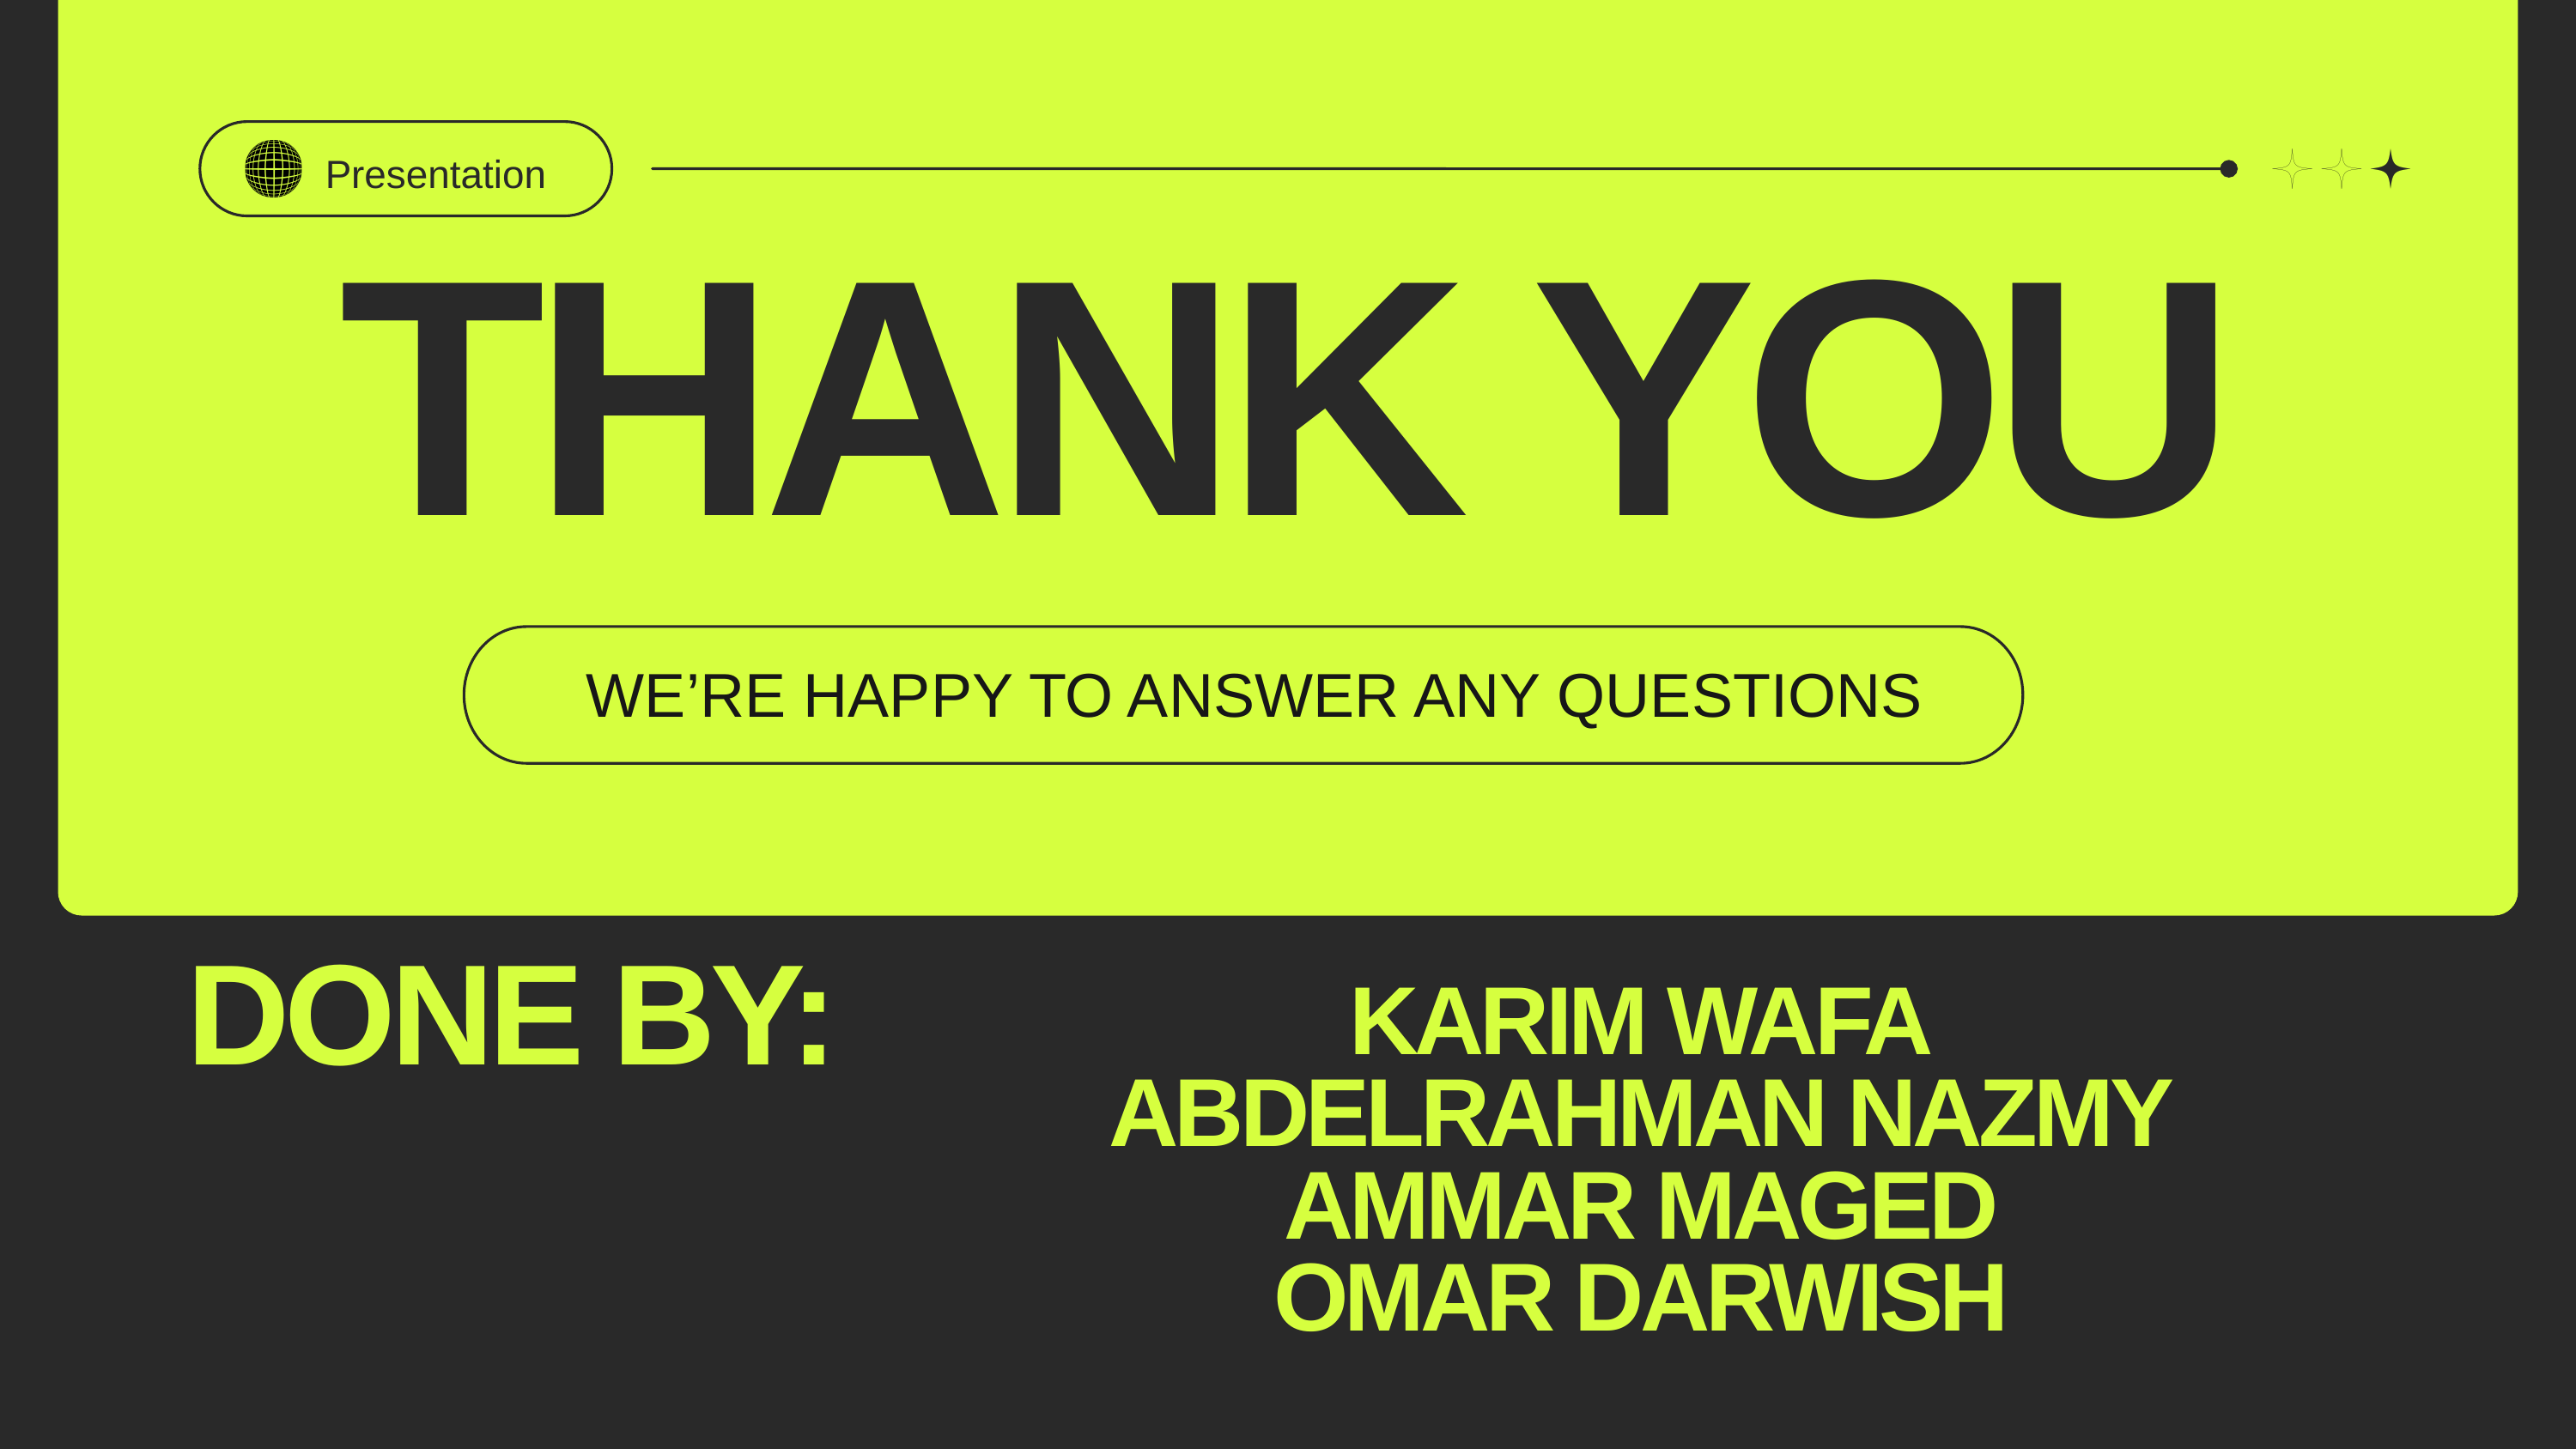

Presentation

THANK YOU

WE’RE HAPPY TO ANSWER ANY QUESTIONS

DONE BY:
KARIM WAFA
ABDELRAHMAN NAZMY
AMMAR MAGED
OMAR DARWISH